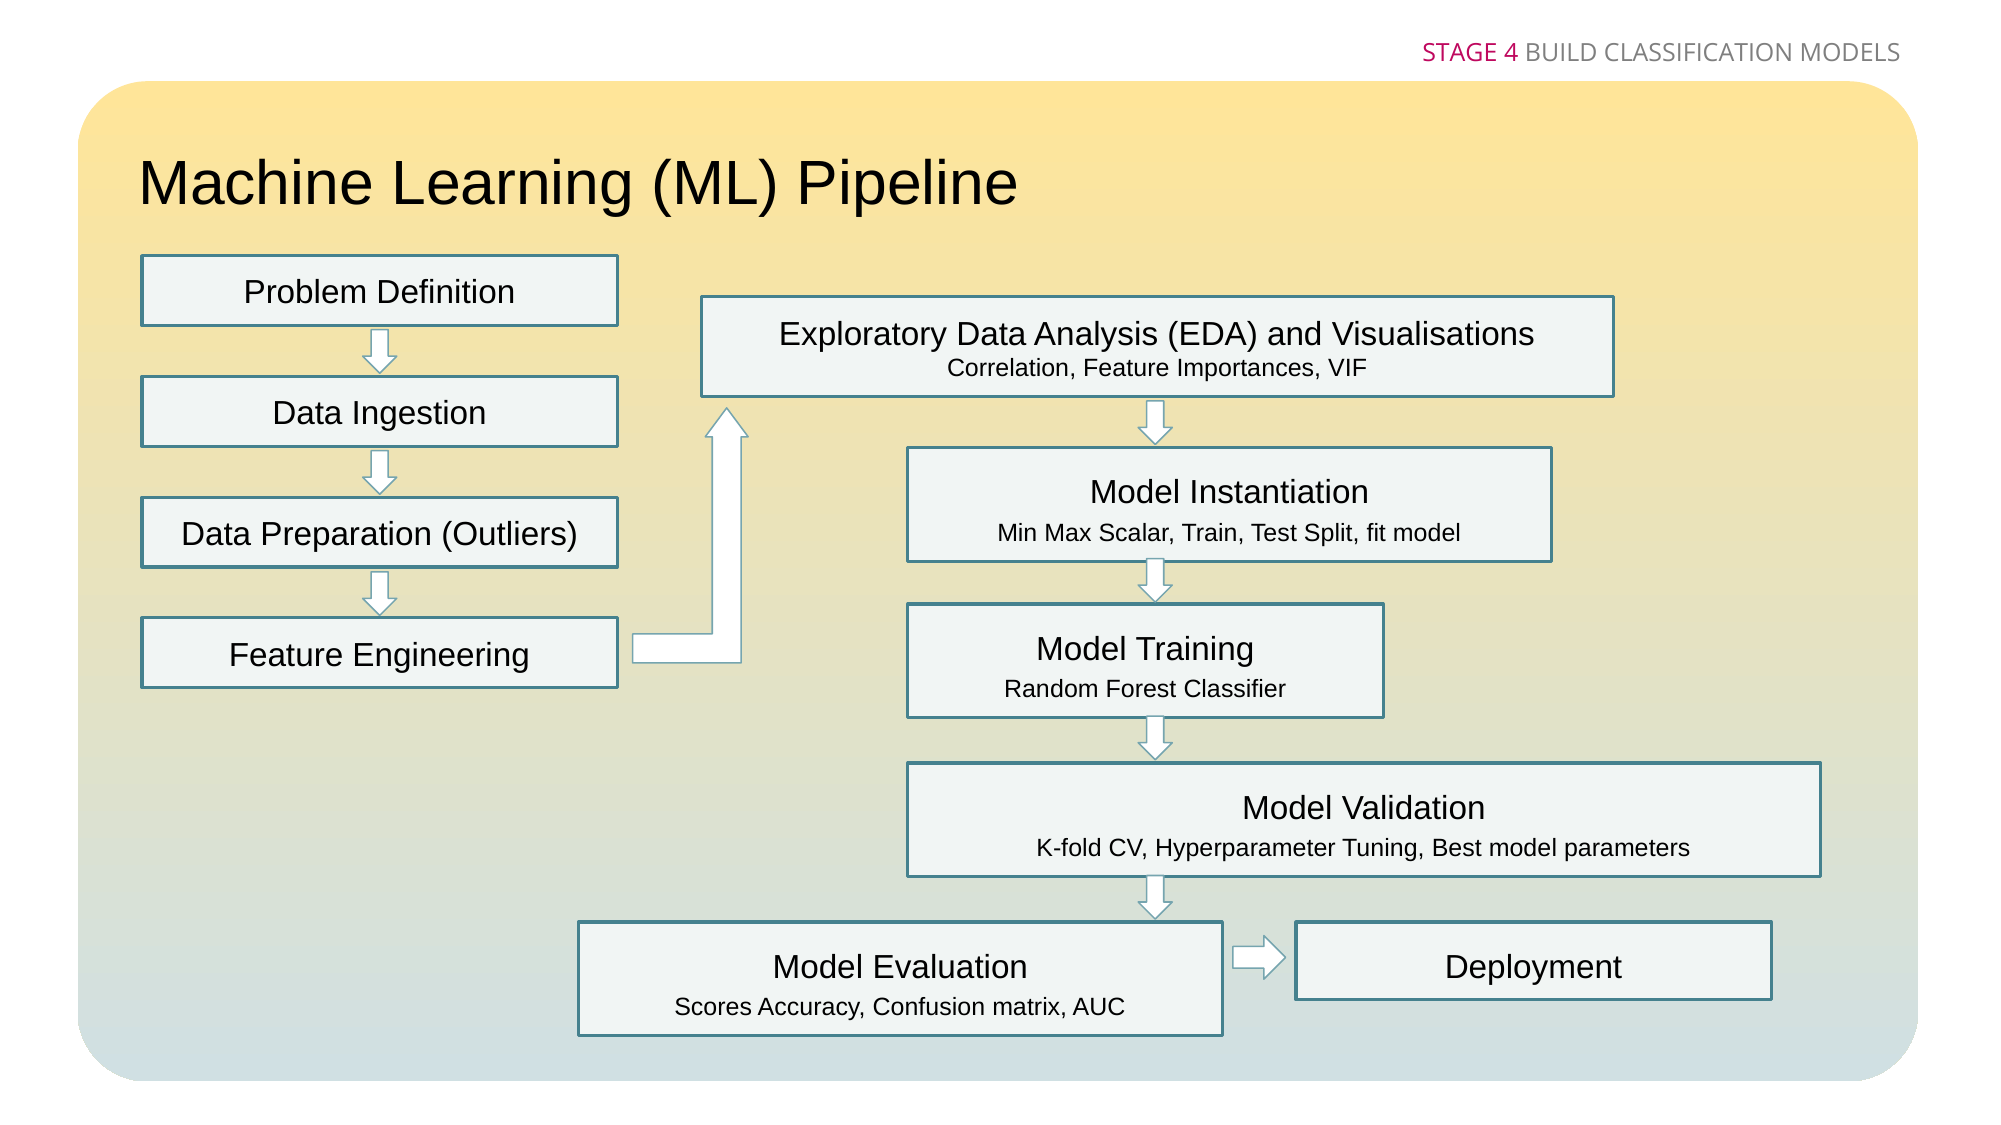

STAGE 4 BUILD CLASSIFICATION MODELS

# Machine Learning (ML) Pipeline
Problem Definition
Exploratory Data Analysis (EDA) and Visualisations
Correlation, Feature Importances, VIF

Data Ingestion

Model Instantiation
Min Max Scalar, Train, Test Split, fit model

Data Preparation (Outliers)

Model Training
Random Forest Classifier
Feature Engineering

Model Validation
K-fold CV, Hyperparameter Tuning, Best model parameters

Model Evaluation
Scores Accuracy, Confusion matrix, AUC
Deployment